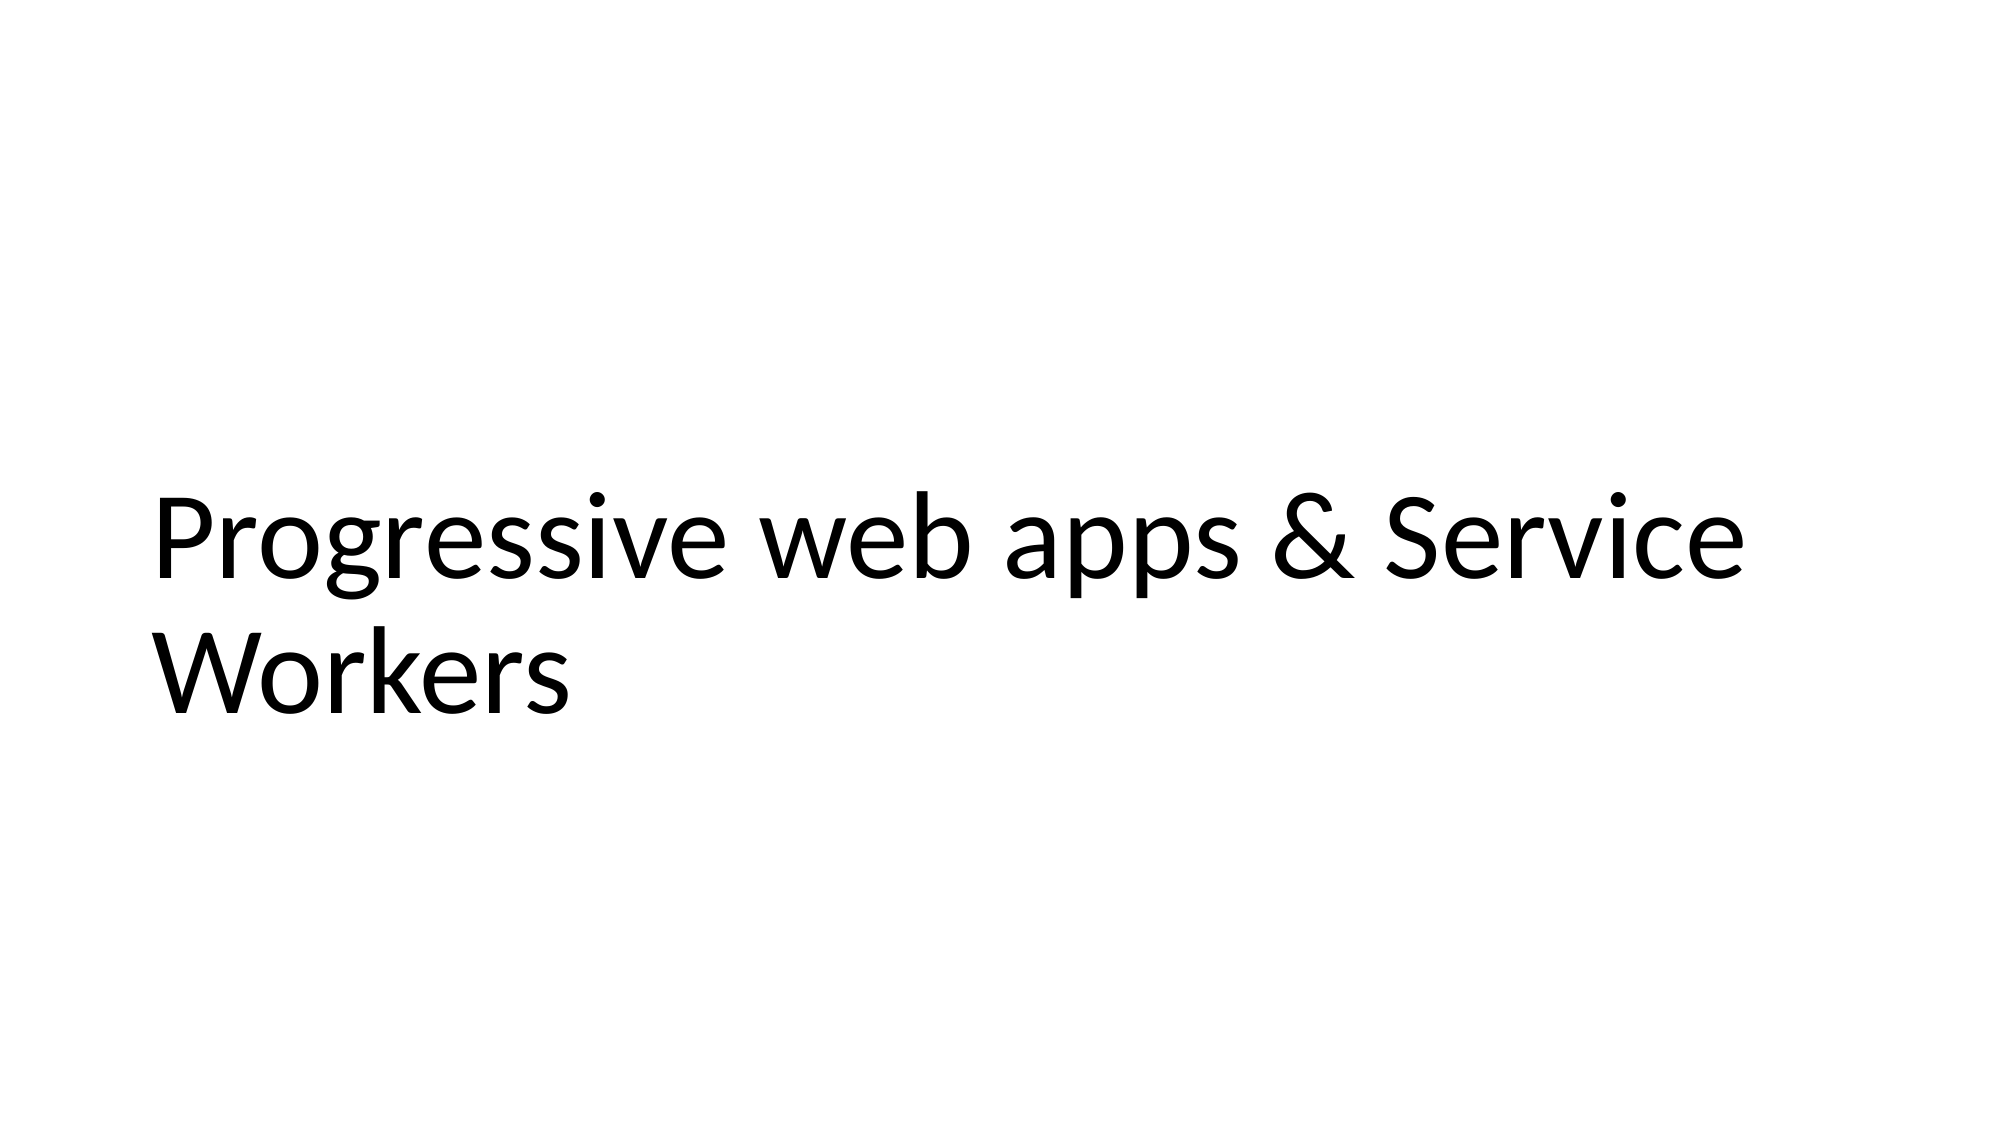

# Progressive web apps & Service Workers